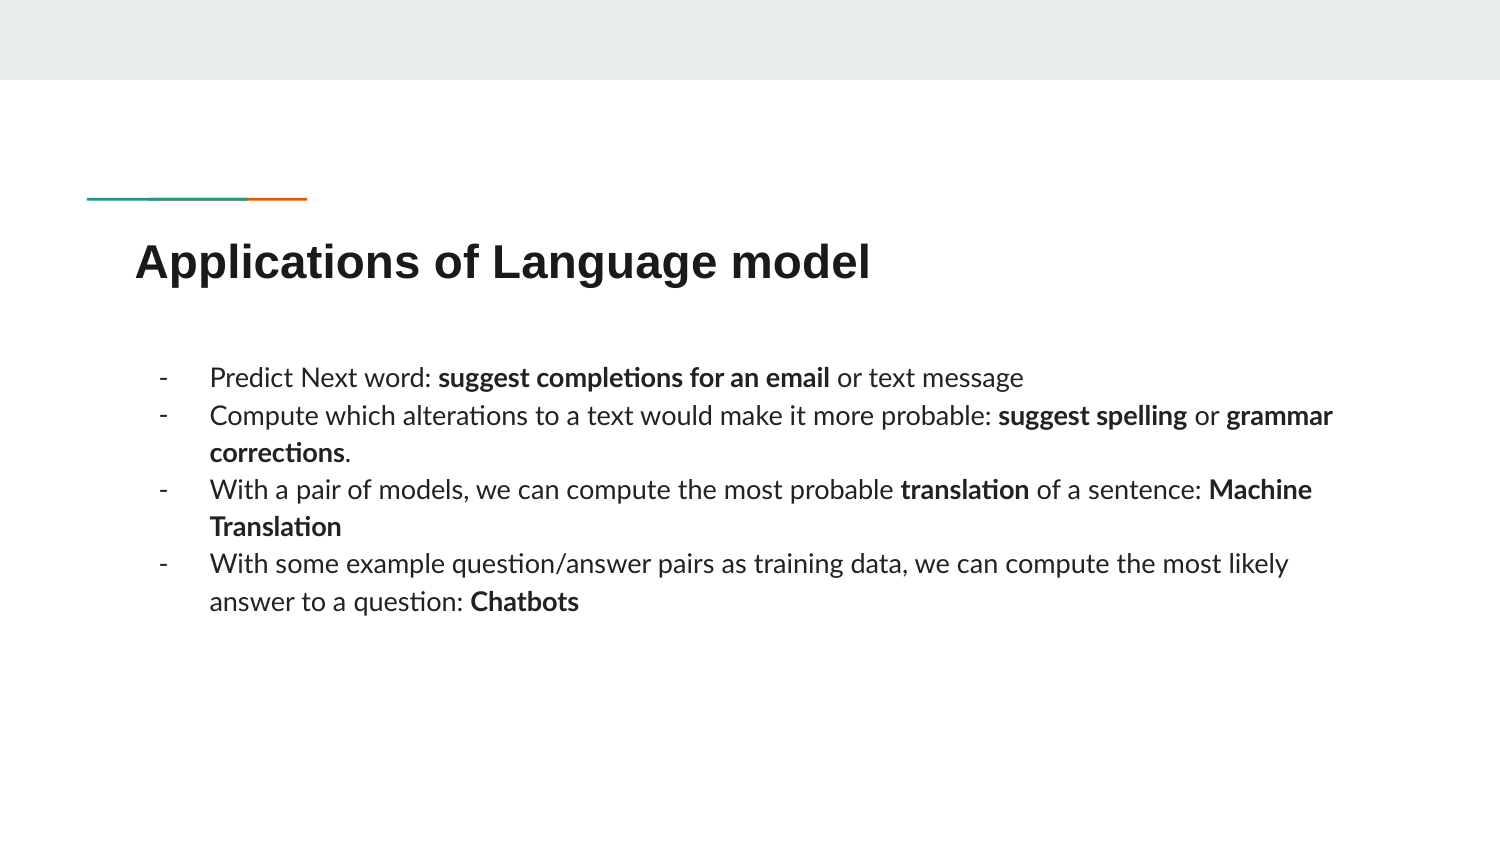

# Applications of Language model
Predict Next word: suggest completions for an email or text message
Compute which alterations to a text would make it more probable: suggest spelling or grammar corrections.
With a pair of models, we can compute the most probable translation of a sentence: Machine Translation
With some example question/answer pairs as training data, we can compute the most likely answer to a question: Chatbots